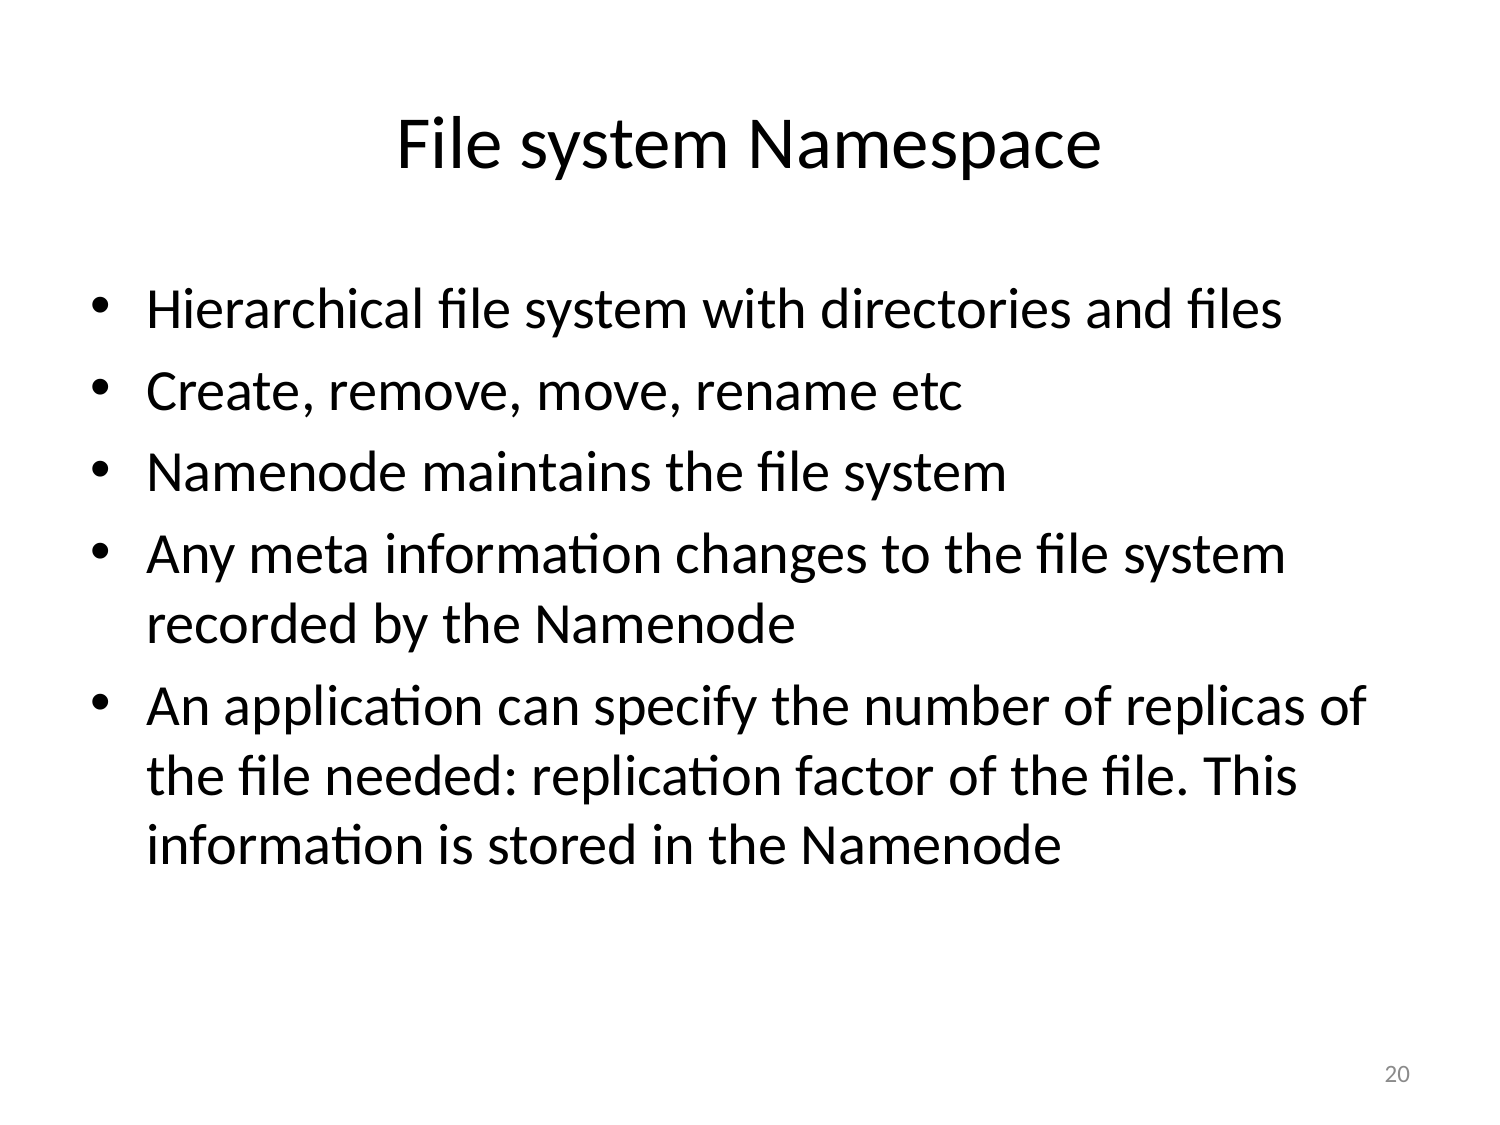

# File system Namespace
Hierarchical file system with directories and files
Create, remove, move, rename etc
Namenode maintains the file system
Any meta information changes to the file system recorded by the Namenode
An application can specify the number of replicas of the file needed: replication factor of the file. This information is stored in the Namenode
20